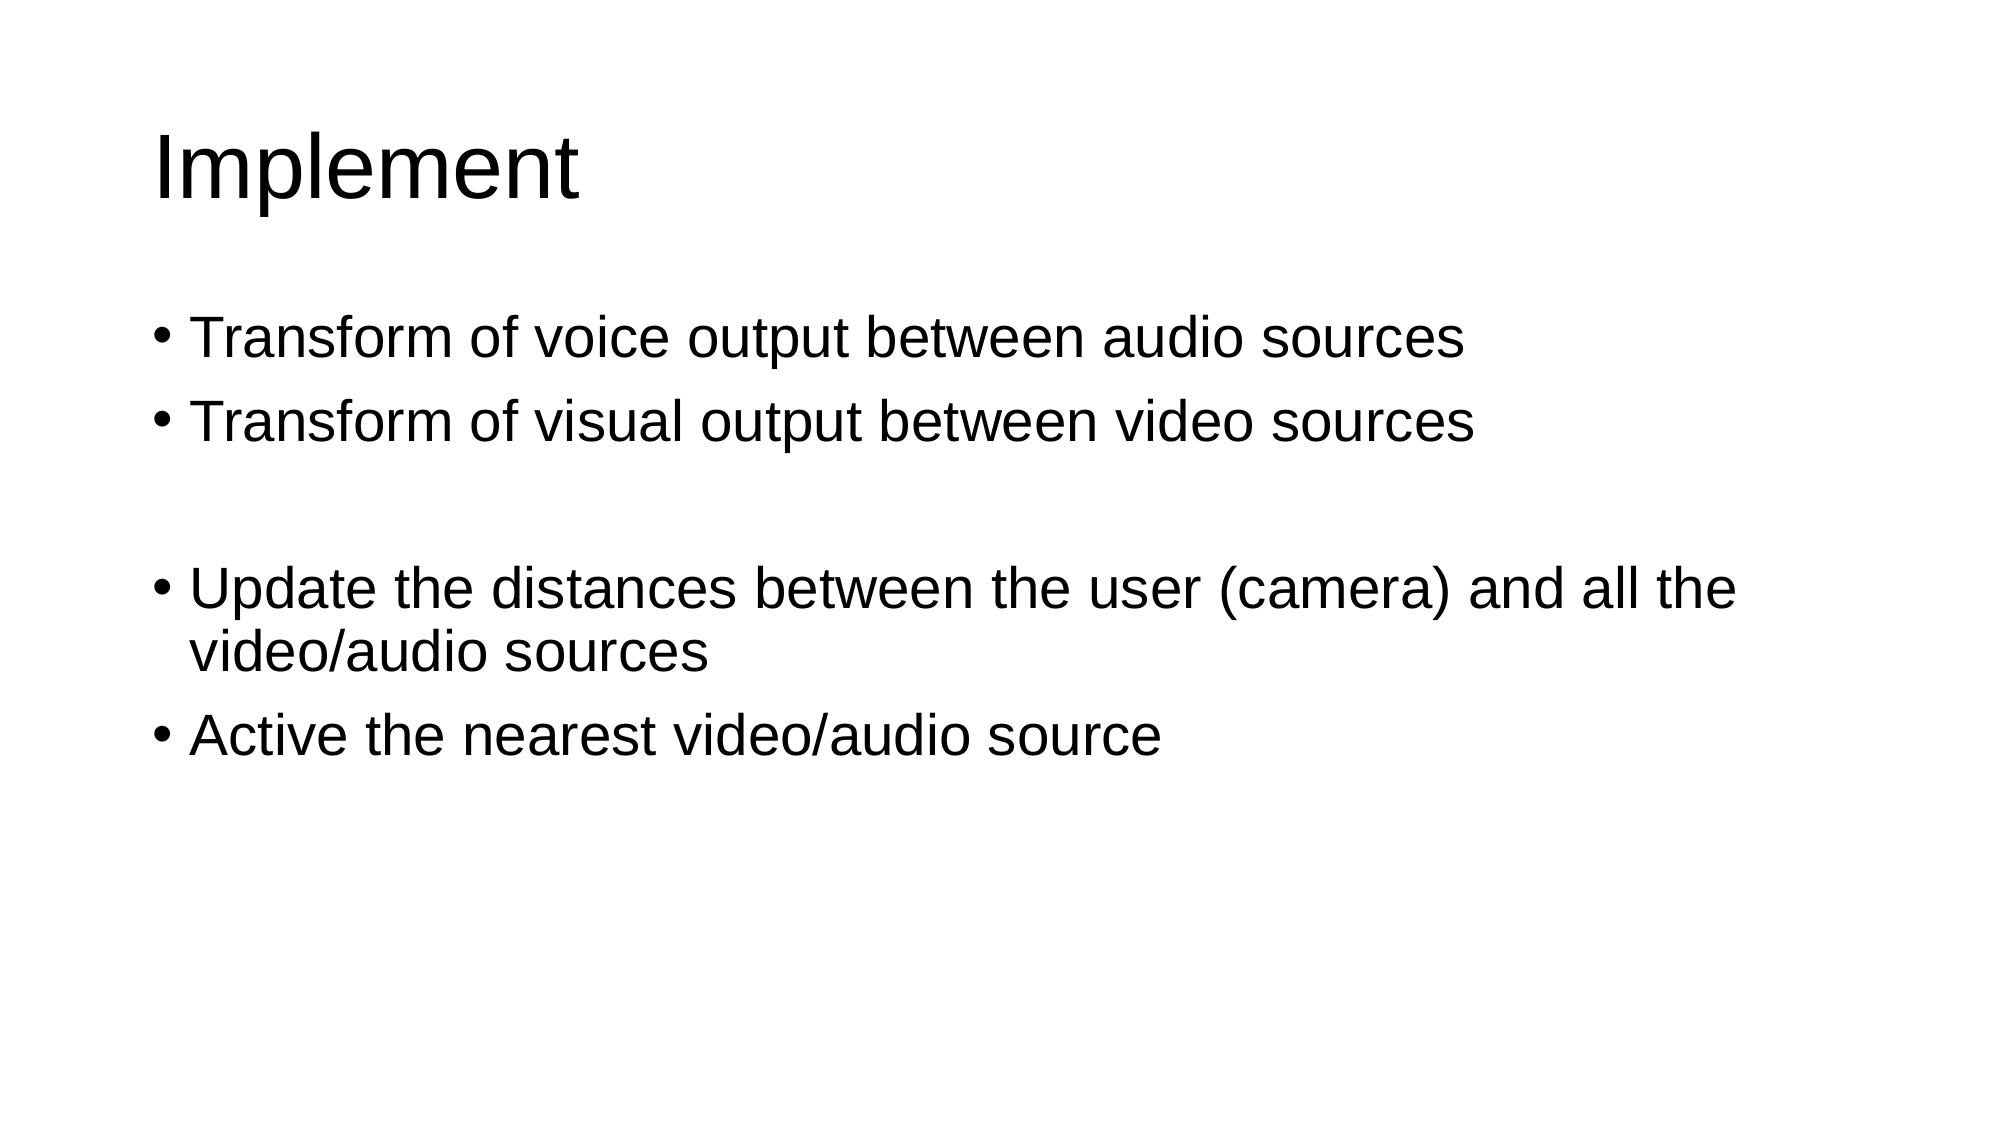

# Implement
Transform of voice output between audio sources
Transform of visual output between video sources

Update the distances between the user (camera) and all the video/audio sources
Active the nearest video/audio source